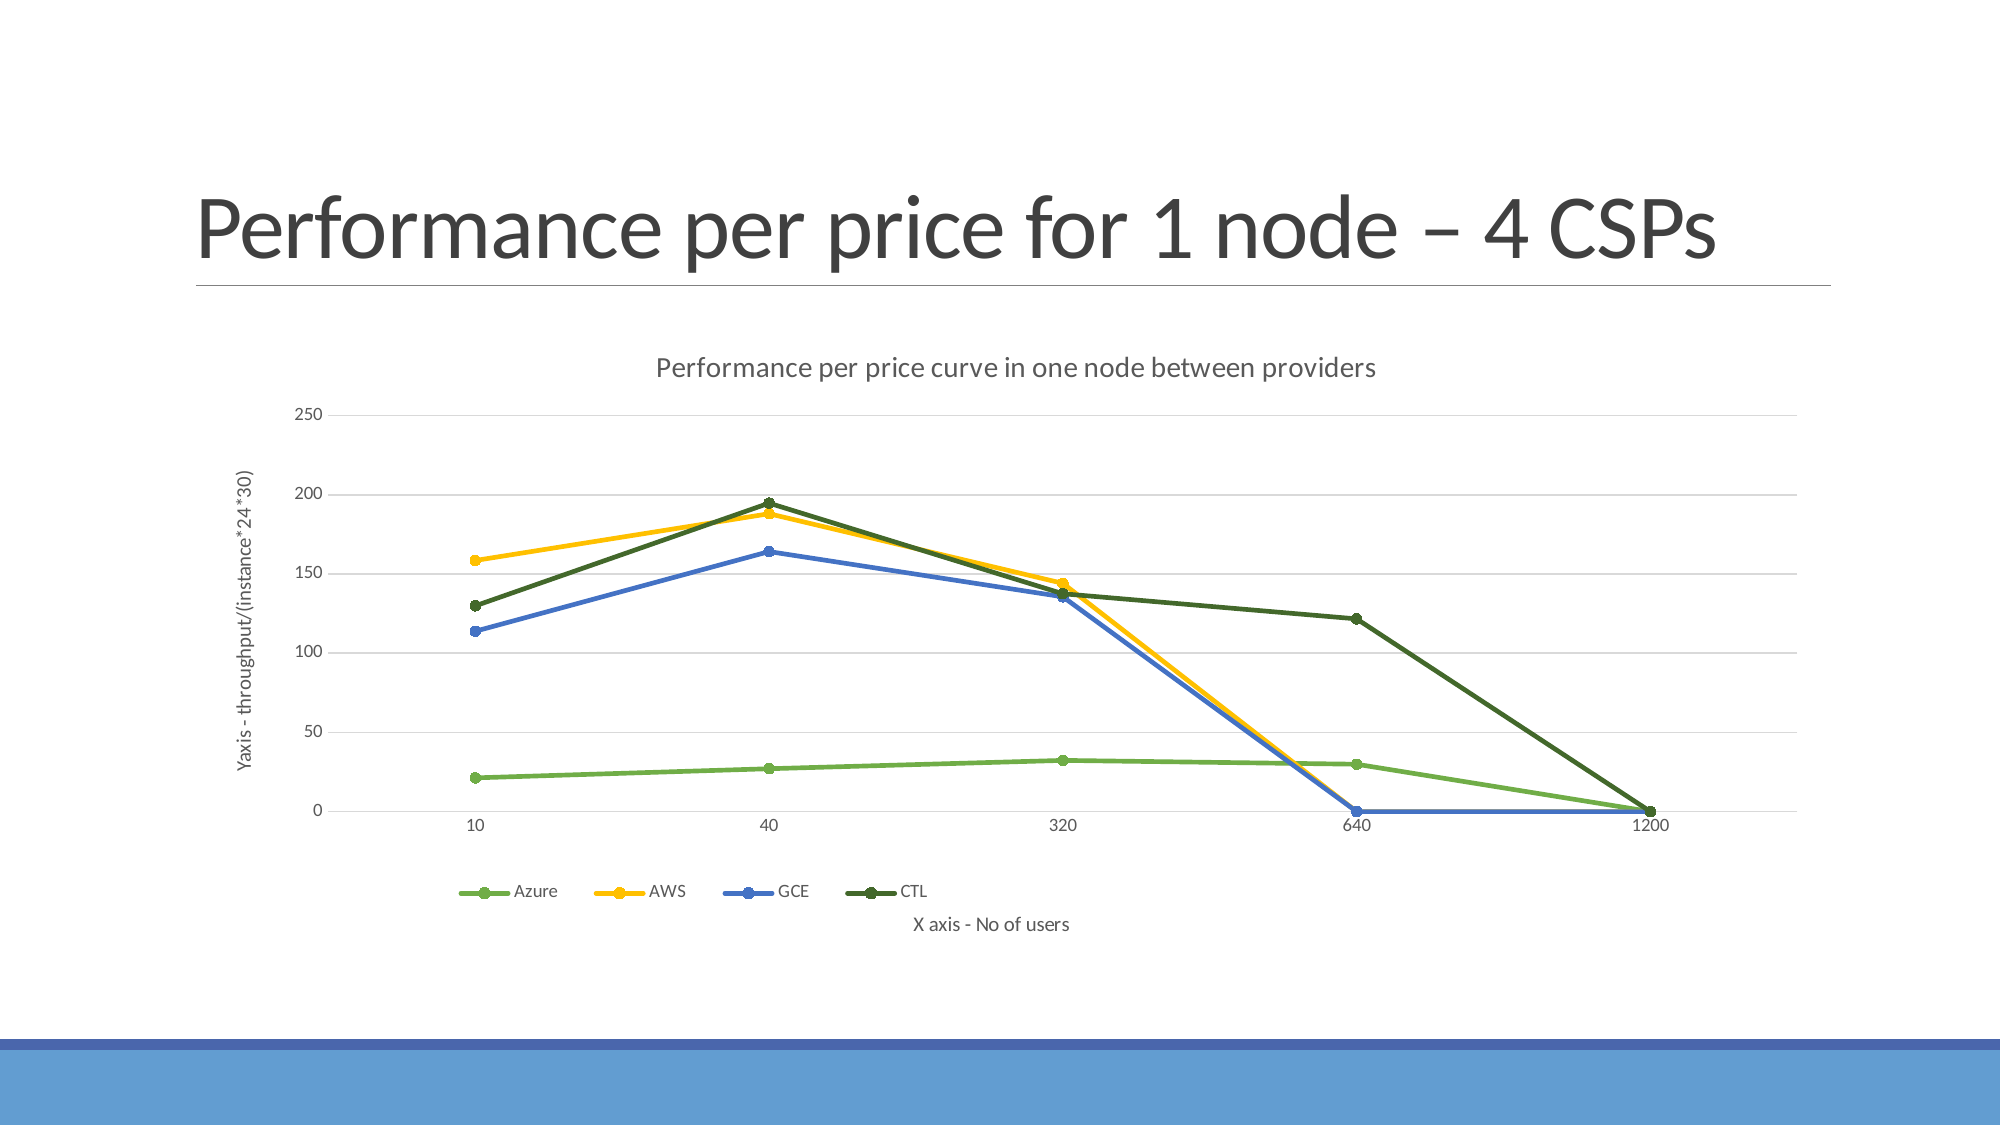

# Performance per price for 1 node – 4 CSPs

### Chart: Performance per price curve in one node between providers

| Category |  |  |  |  |
|---|---|---|---|---|
| 10 | 21.257746538593544 | 158.5007022500967 | 113.84396520930107 | 129.8831168530489 |
| 40 | 27.03924729945832 | 188.0272240590124 | 164.13444114218458 | 194.706364778358 |
| 320 | 32.29790680587674 | 144.1030982905983 | 135.59386290218103 | 137.53951304169112 |
| 640 | 29.867626940190394 | 0.0 | 0.0 | 121.66061276216865 |
| 1200 | 0.0 | 0.0 | 0.0 | 0.0 |